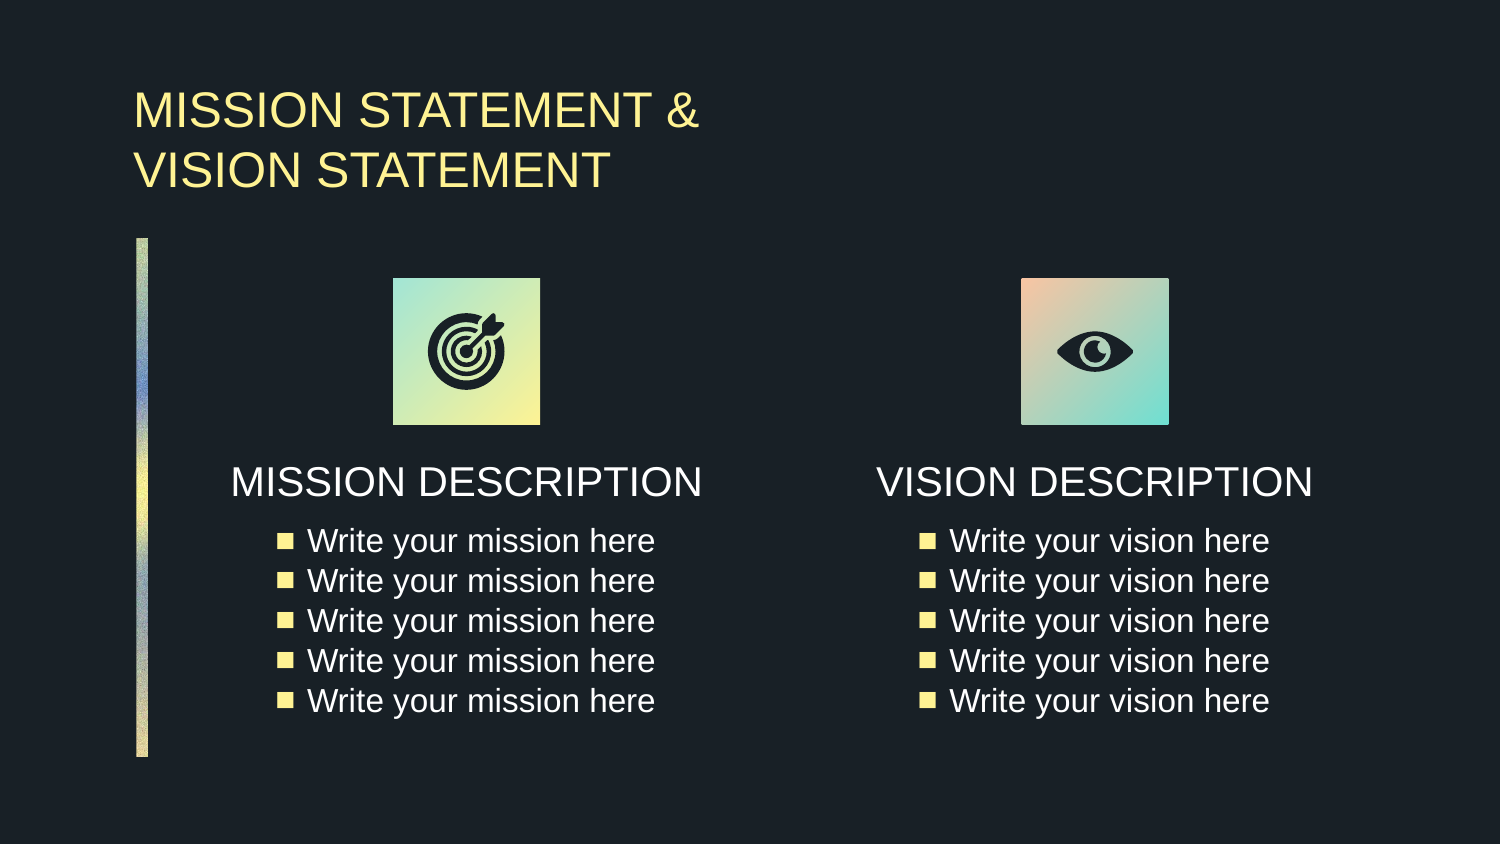

# MISSION STATEMENT & VISION STATEMENT

MISSION DESCRIPTION
VISION DESCRIPTION
Write your mission here
Write your mission here
Write your mission here
Write your mission here
Write your mission here
Write your vision here
Write your vision here
Write your vision here
Write your vision here
Write your vision here